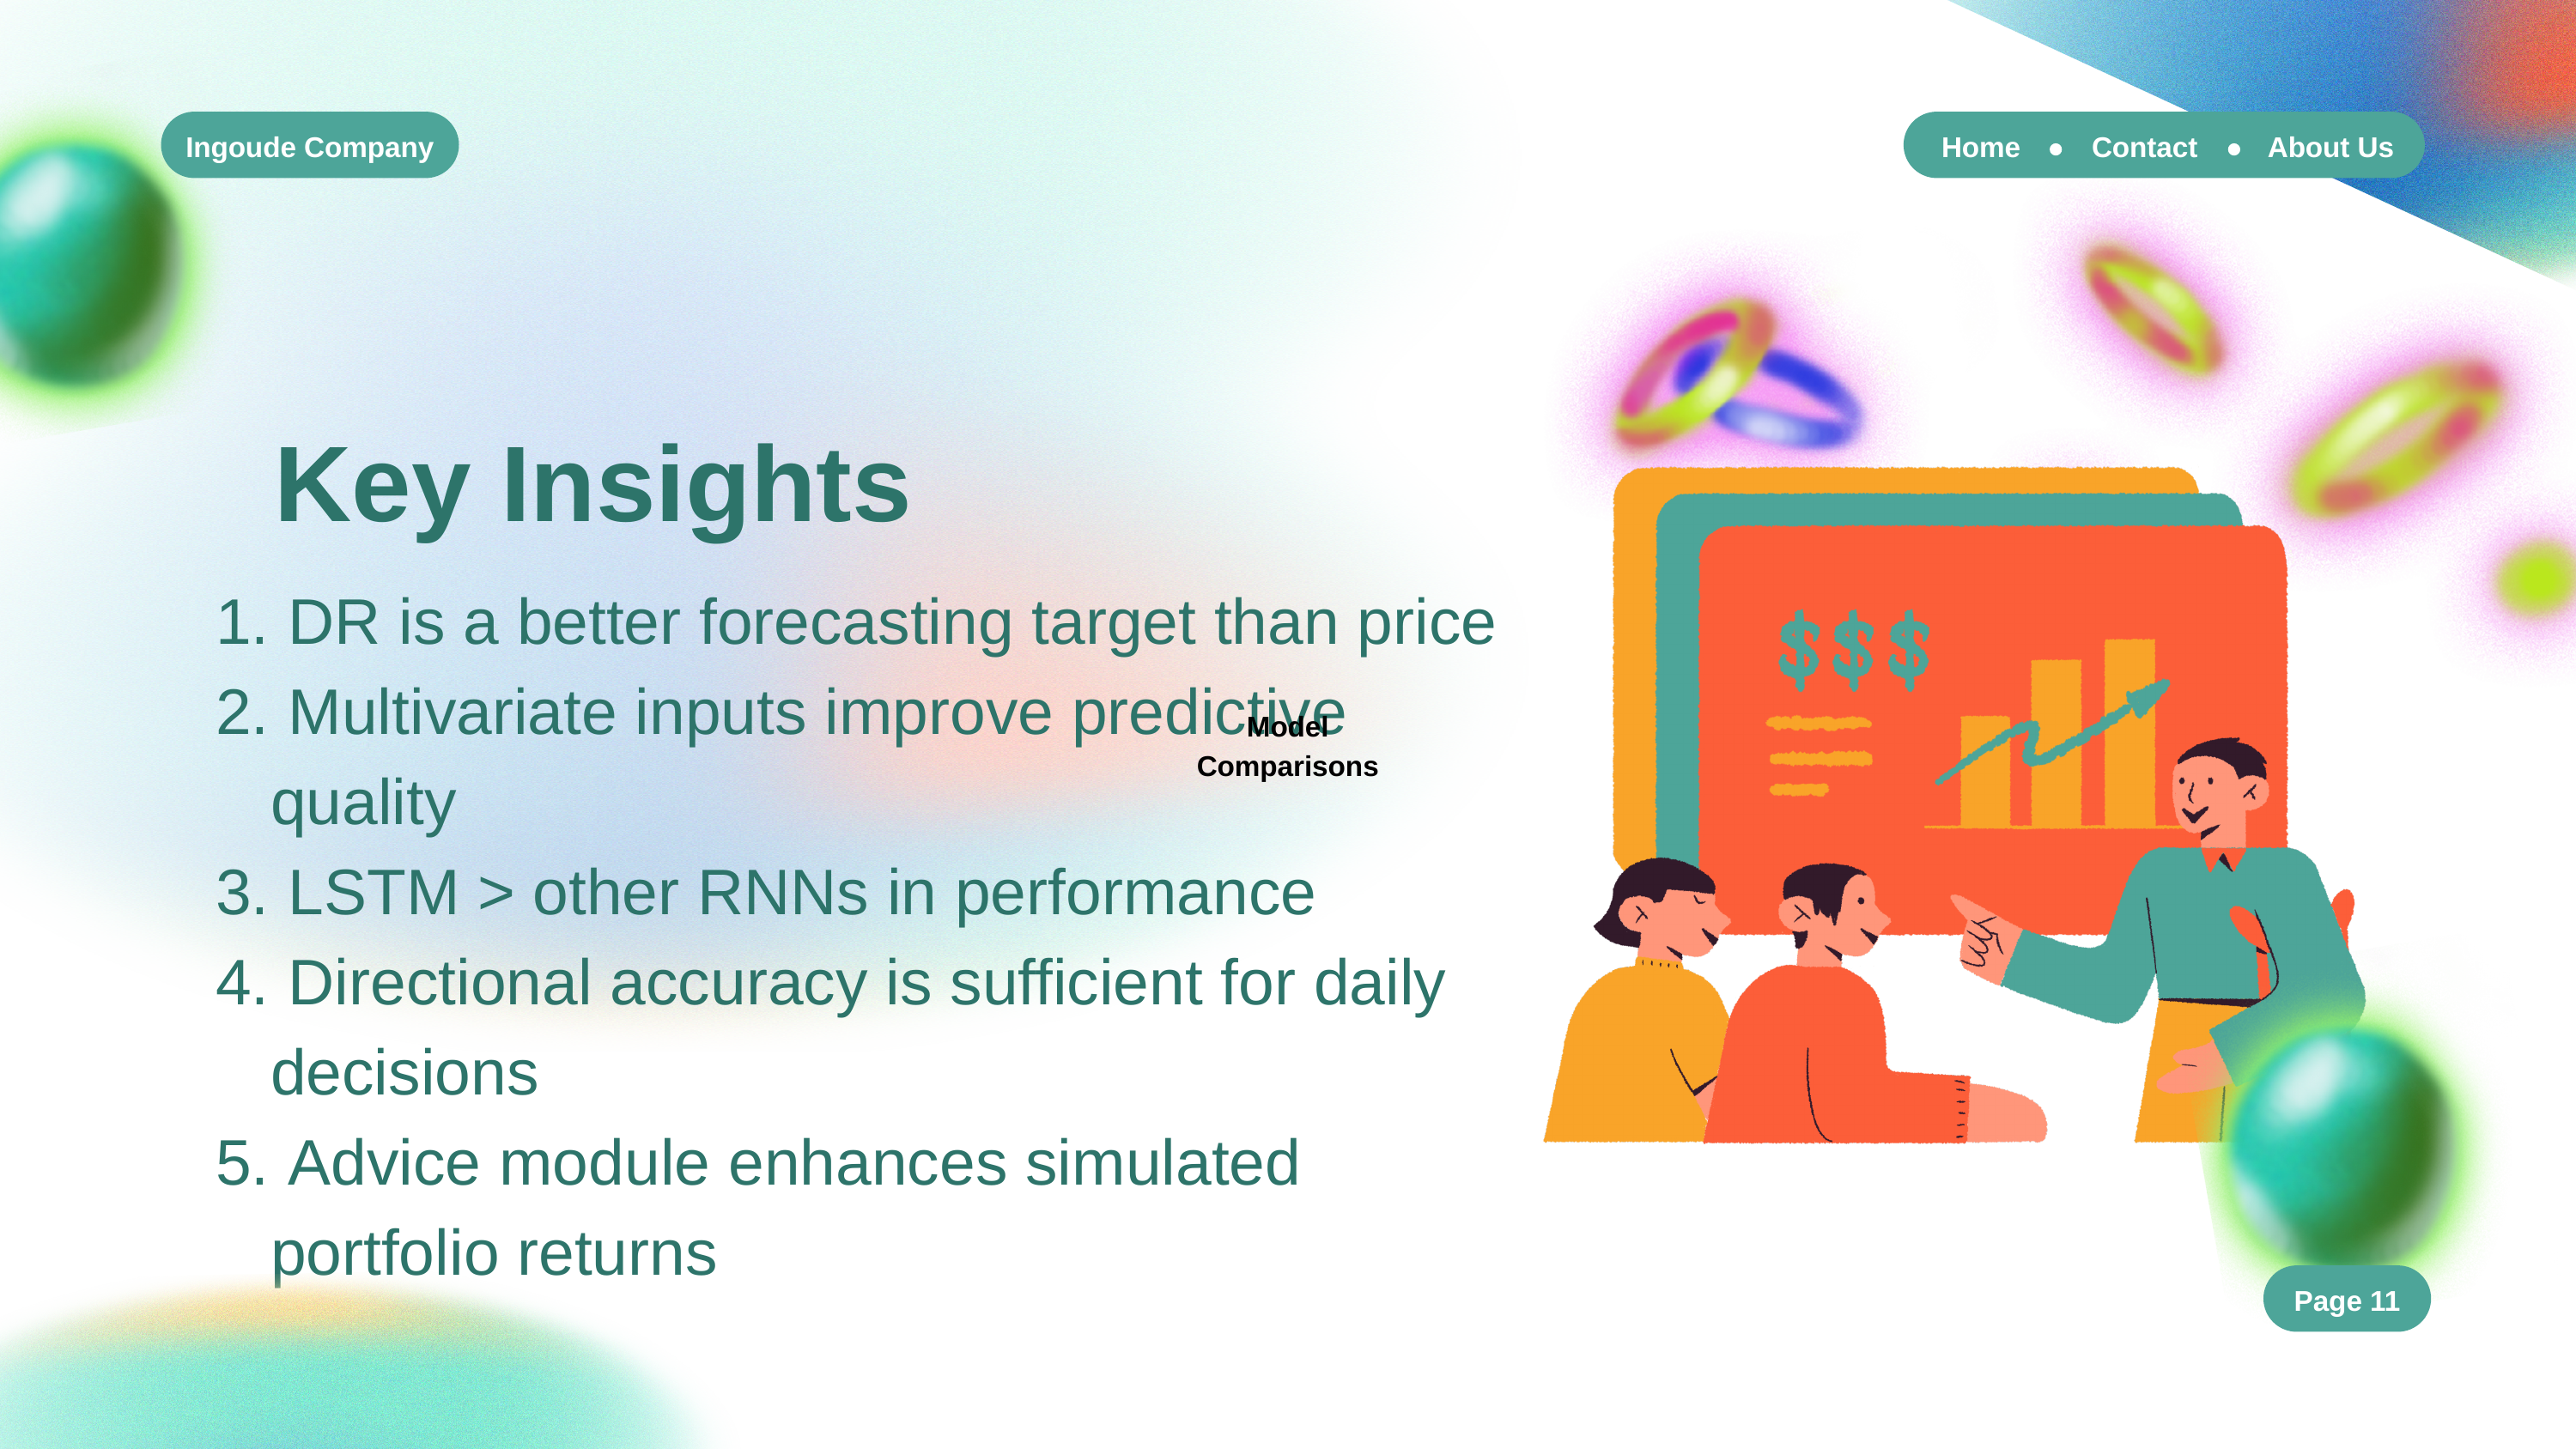

Ingoude Company
Home
Contact
About Us

Key Insights

 DR is a better forecasting target than price
 Multivariate inputs improve predictive quality
 LSTM > other RNNs in performance
 Directional accuracy is sufficient for daily decisions
 Advice module enhances simulated portfolio returns
Model Comparisons

Page 11